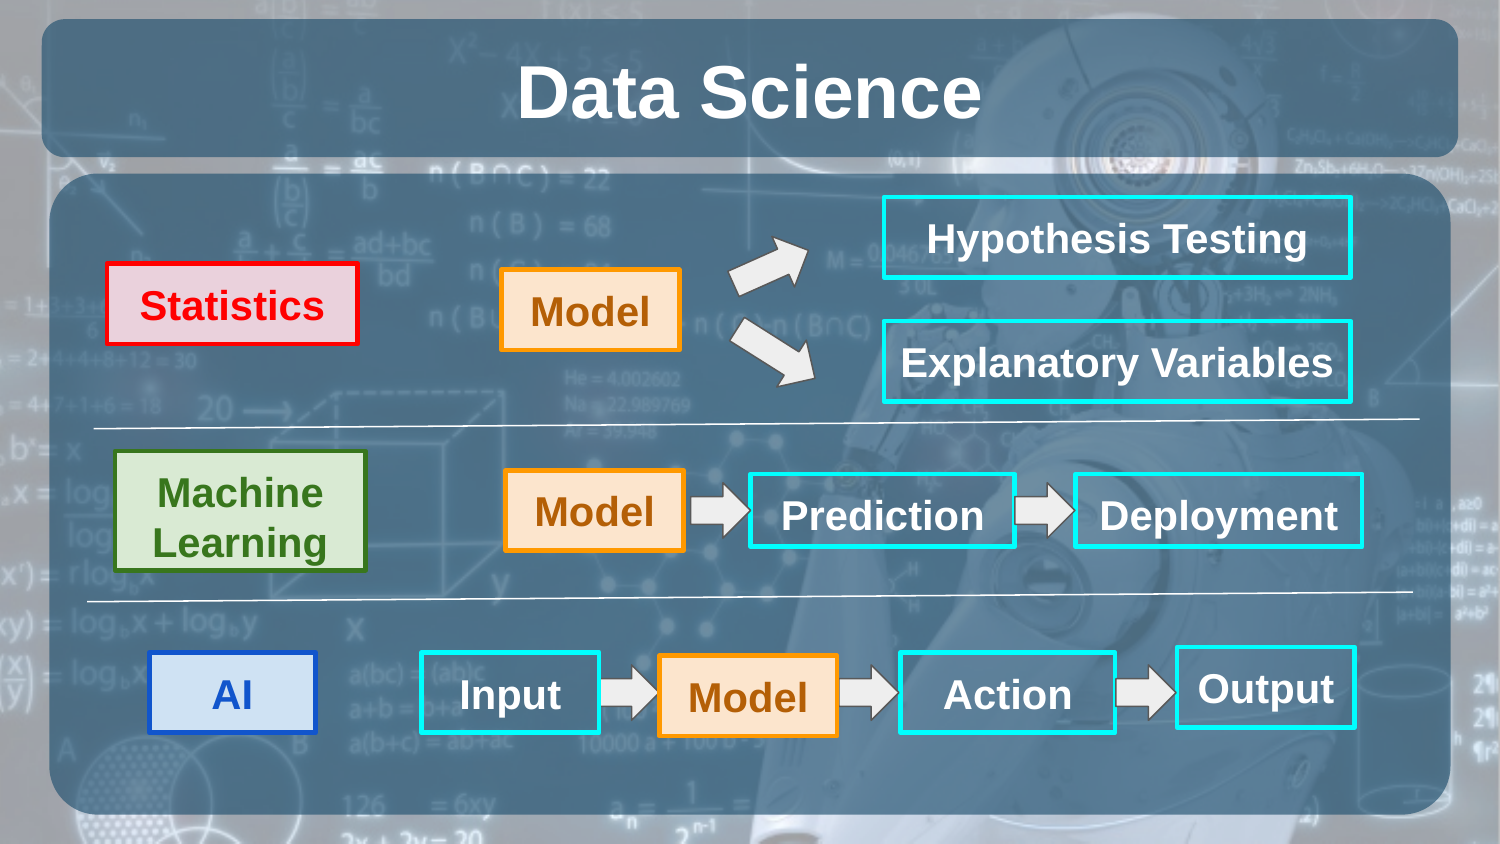

# Data Science
Hypothesis Testing

Explanatory Variables

Statistics
Model
Machine Learning
Model
Prediction
Deployment

Output
AI
Input
Action
Model